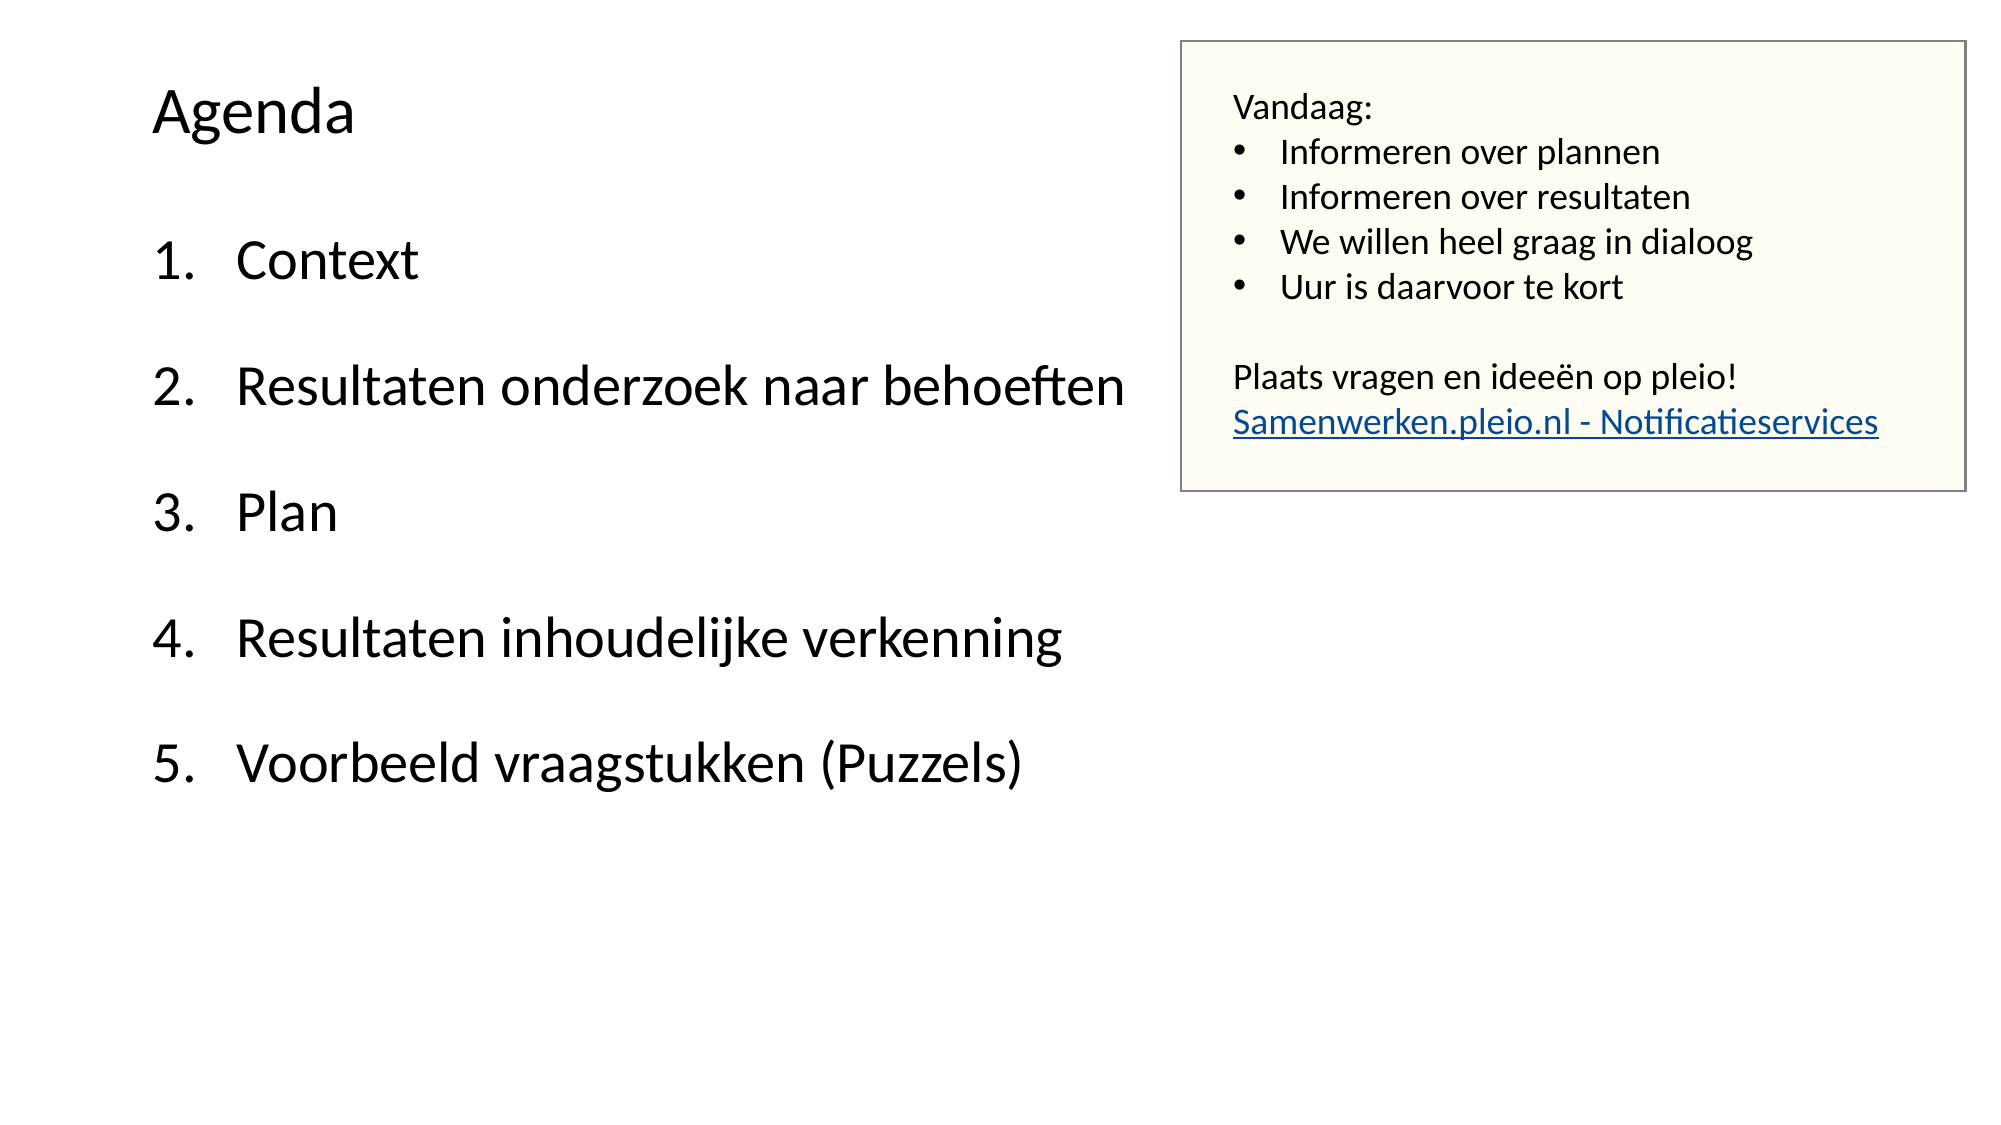

# Agenda
Vandaag:
Informeren over plannen
Informeren over resultaten
We willen heel graag in dialoog
Uur is daarvoor te kort

Plaats vragen en ideeën op pleio!
Samenwerken.pleio.nl - Notificatieservices

Context
Resultaten onderzoek naar behoeften
Plan
Resultaten inhoudelijke verkenning
Voorbeeld vraagstukken (Puzzels)